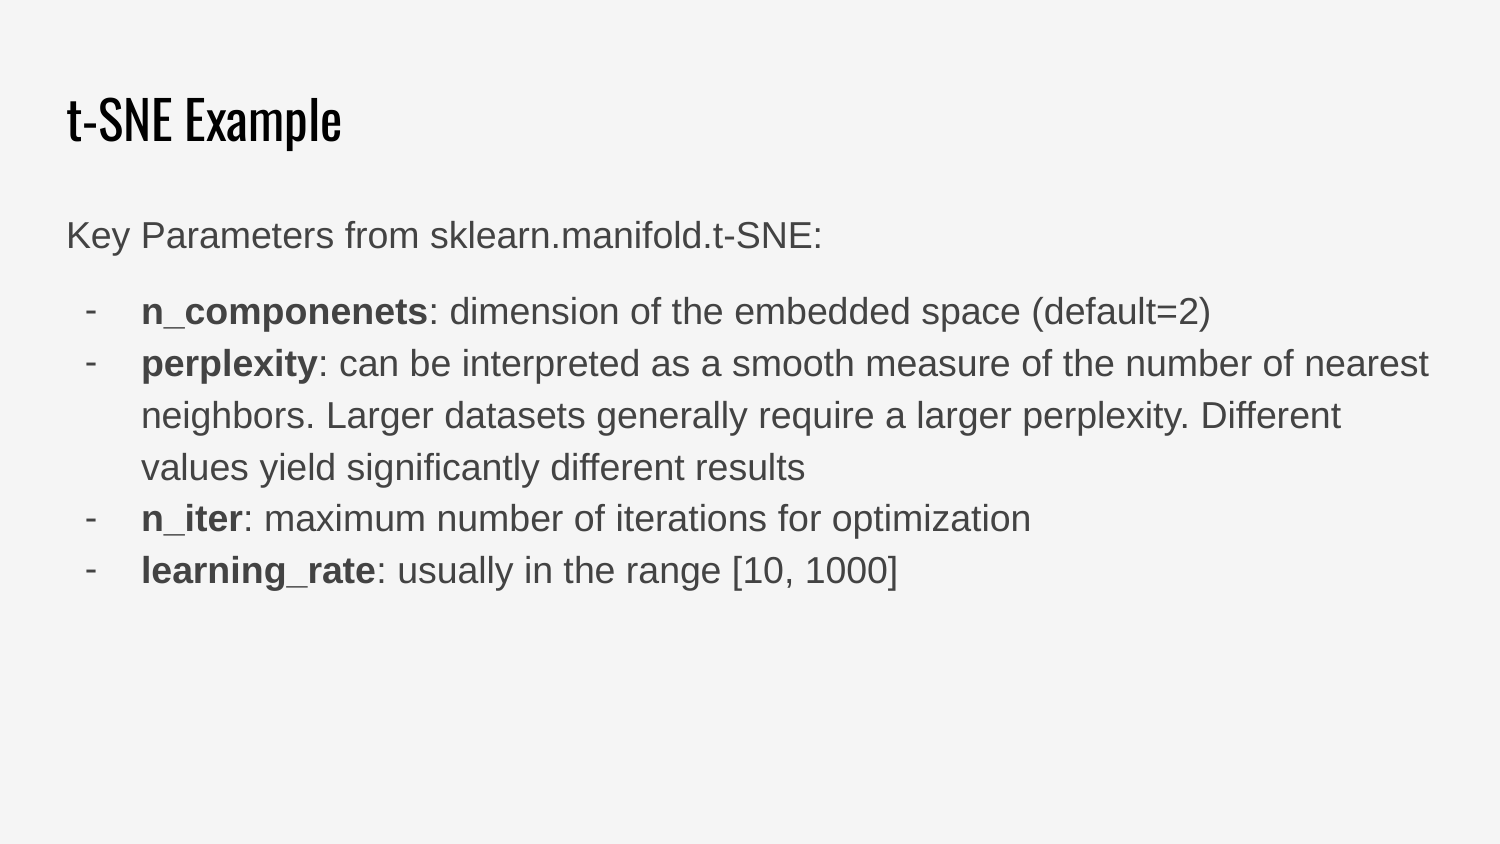

# t-SNE Example
Key Parameters from sklearn.manifold.t-SNE:
n_componenets: dimension of the embedded space (default=2)
perplexity: can be interpreted as a smooth measure of the number of nearest neighbors. Larger datasets generally require a larger perplexity. Different values yield significantly different results
n_iter: maximum number of iterations for optimization
learning_rate: usually in the range [10, 1000]